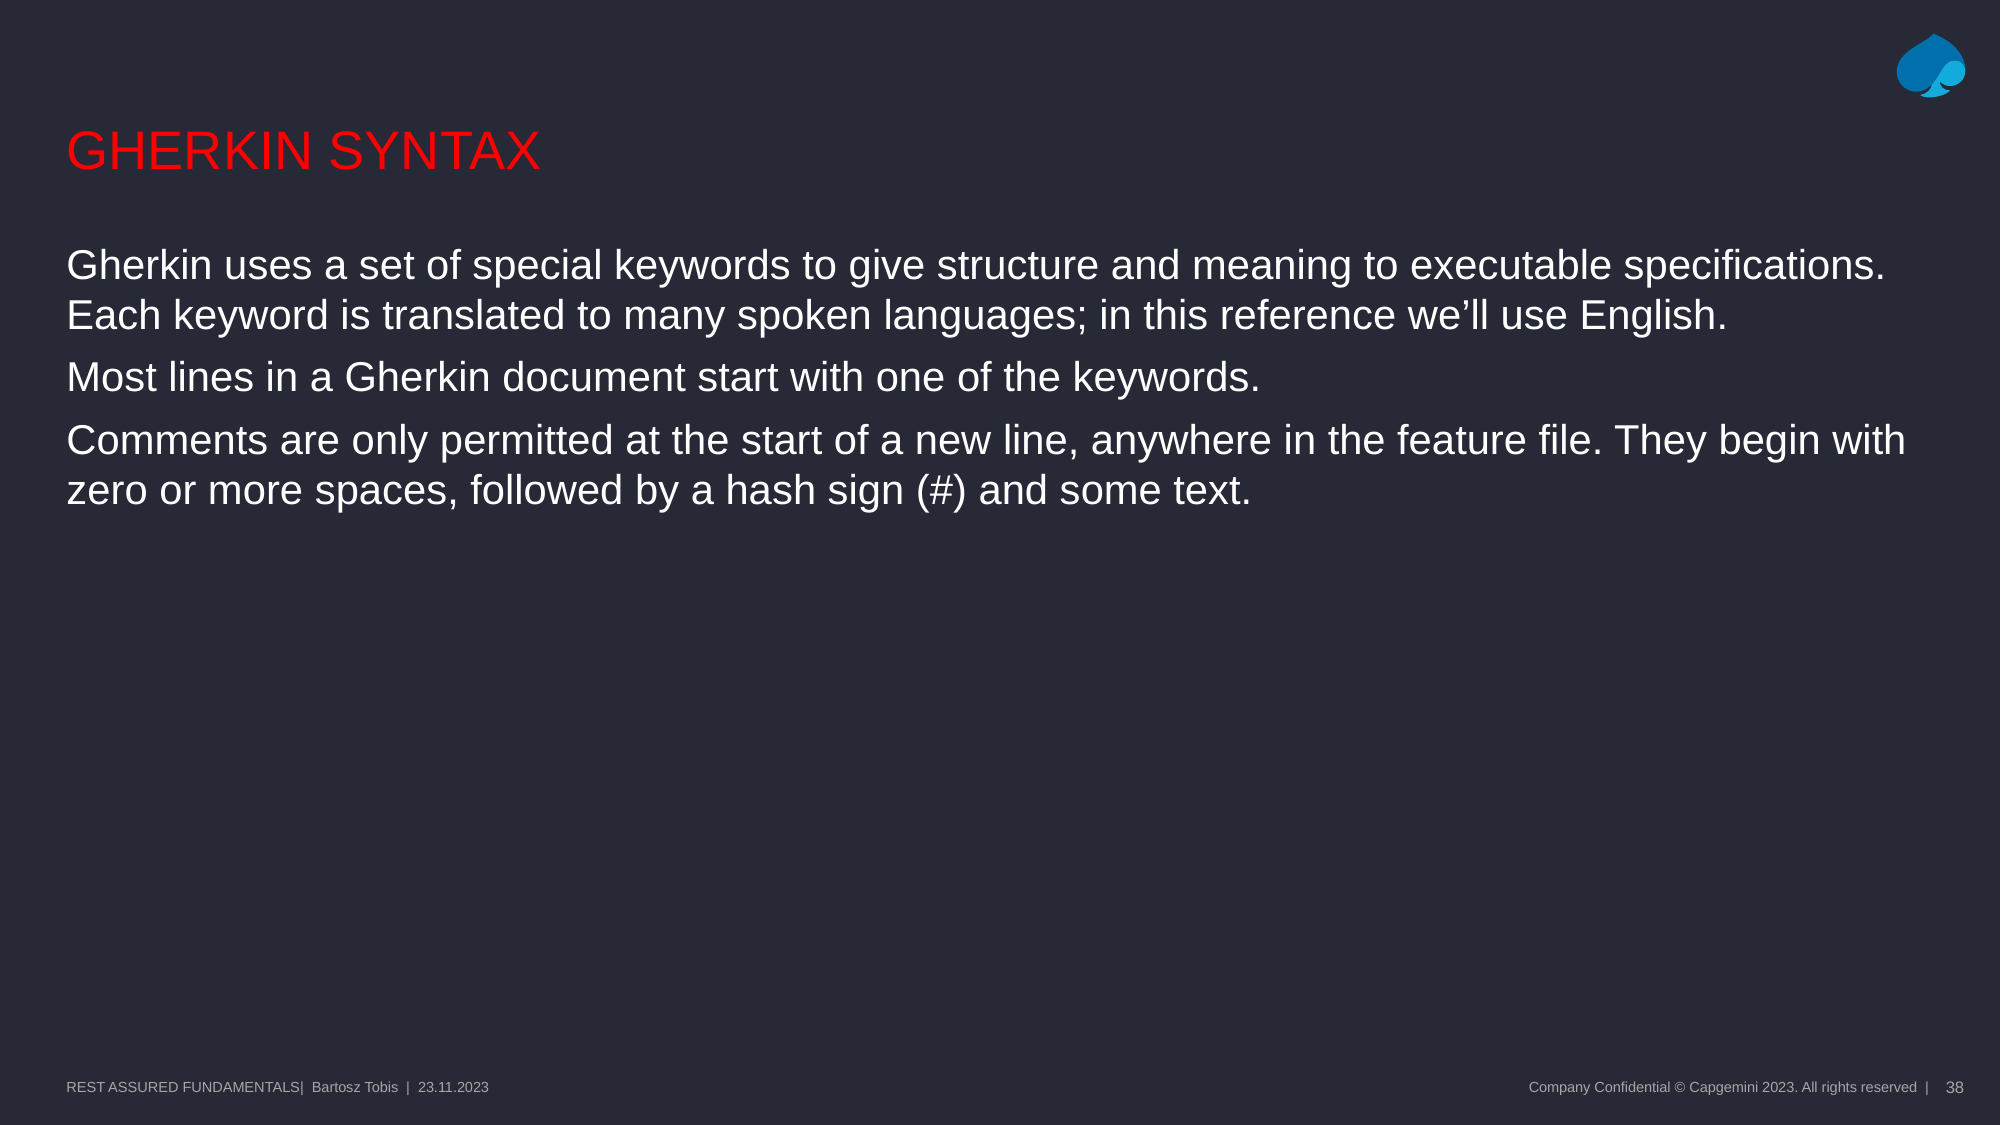

# Gherkin syntax
Gherkin uses a set of special keywords to give structure and meaning to executable specifications. Each keyword is translated to many spoken languages; in this reference we’ll use English.
Most lines in a Gherkin document start with one of the keywords.
Comments are only permitted at the start of a new line, anywhere in the feature file. They begin with zero or more spaces, followed by a hash sign (#) and some text.